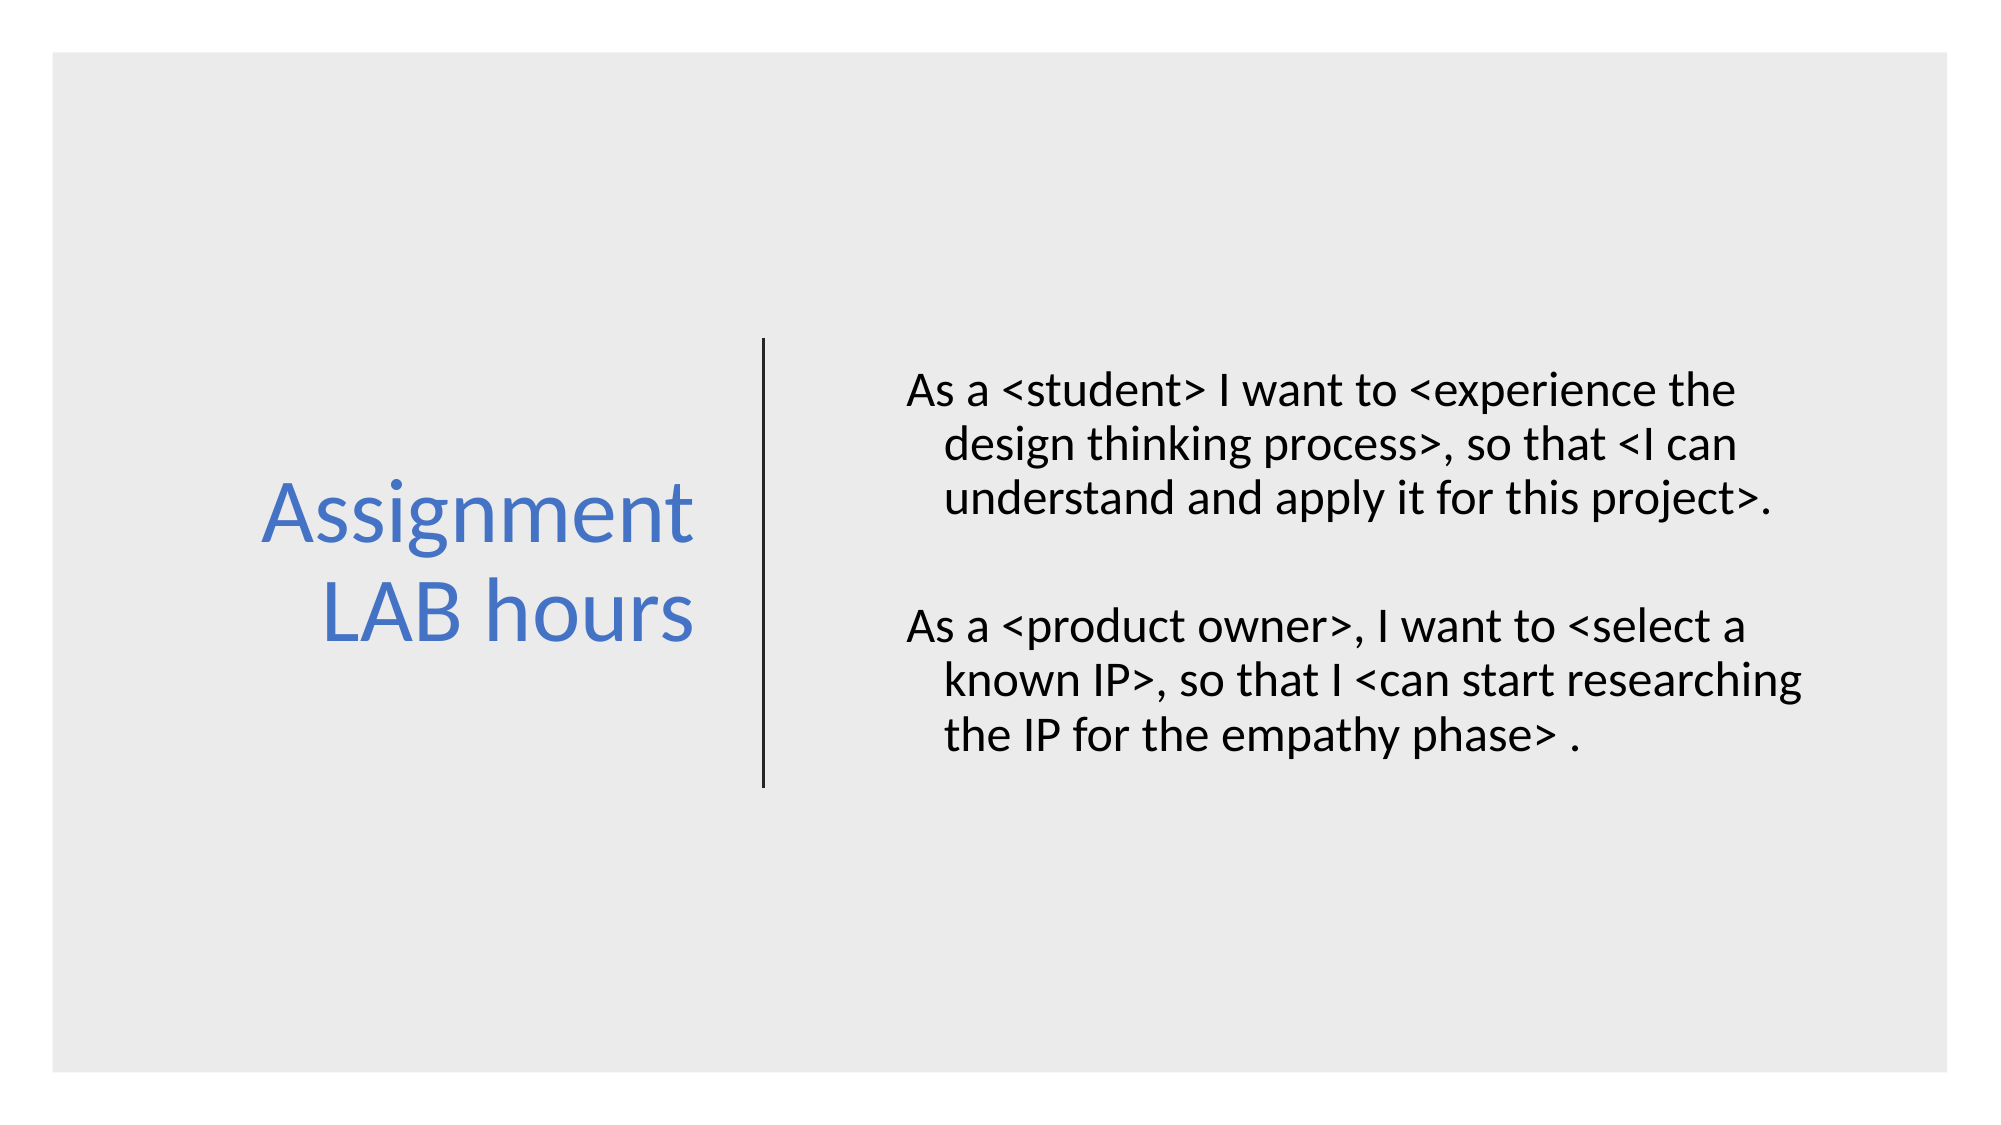

# Assignment LAB hours
As a <student> I want to <experience the design thinking process>, so that <I can understand and apply it for this project>.

As a <product owner>, I want to <select a known IP>, so that I <can start researching the IP for the empathy phase> .